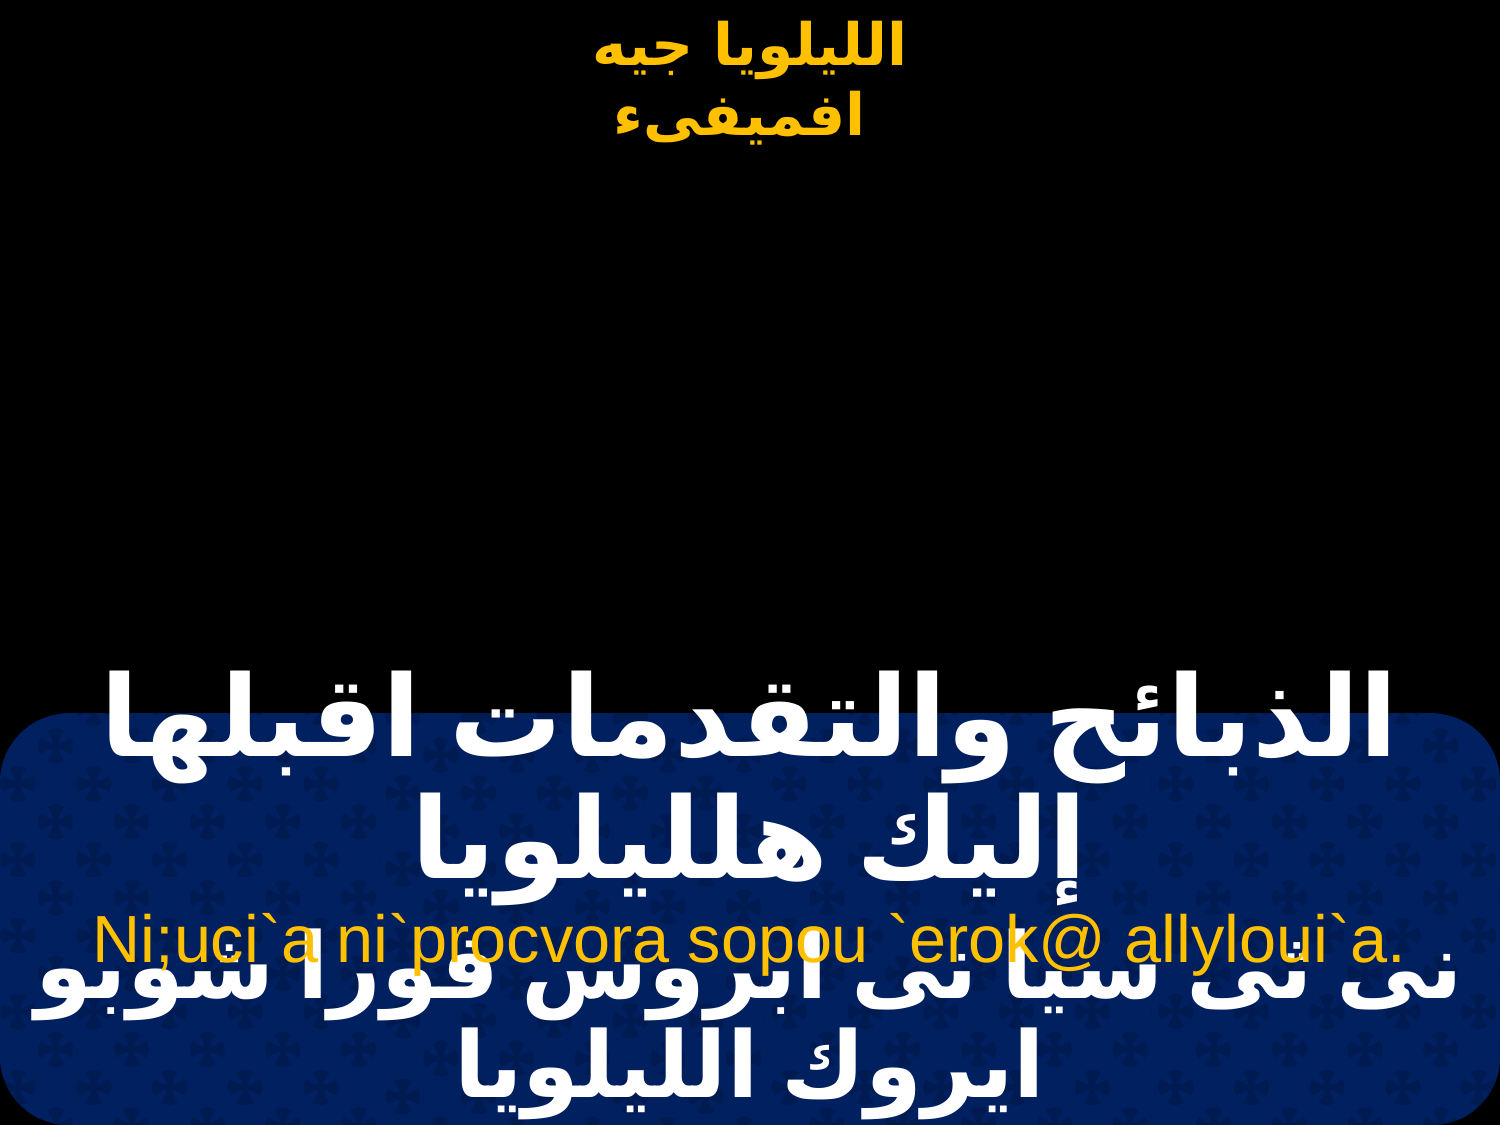

الذبائح والتقدمات اقبلها إليك هلليلويا
Ni;uci`a ni`procvora sopou `erok@ allyloui`a.
نى ثى سيا نى ابروس فورا شوبو ايروك الليلويا